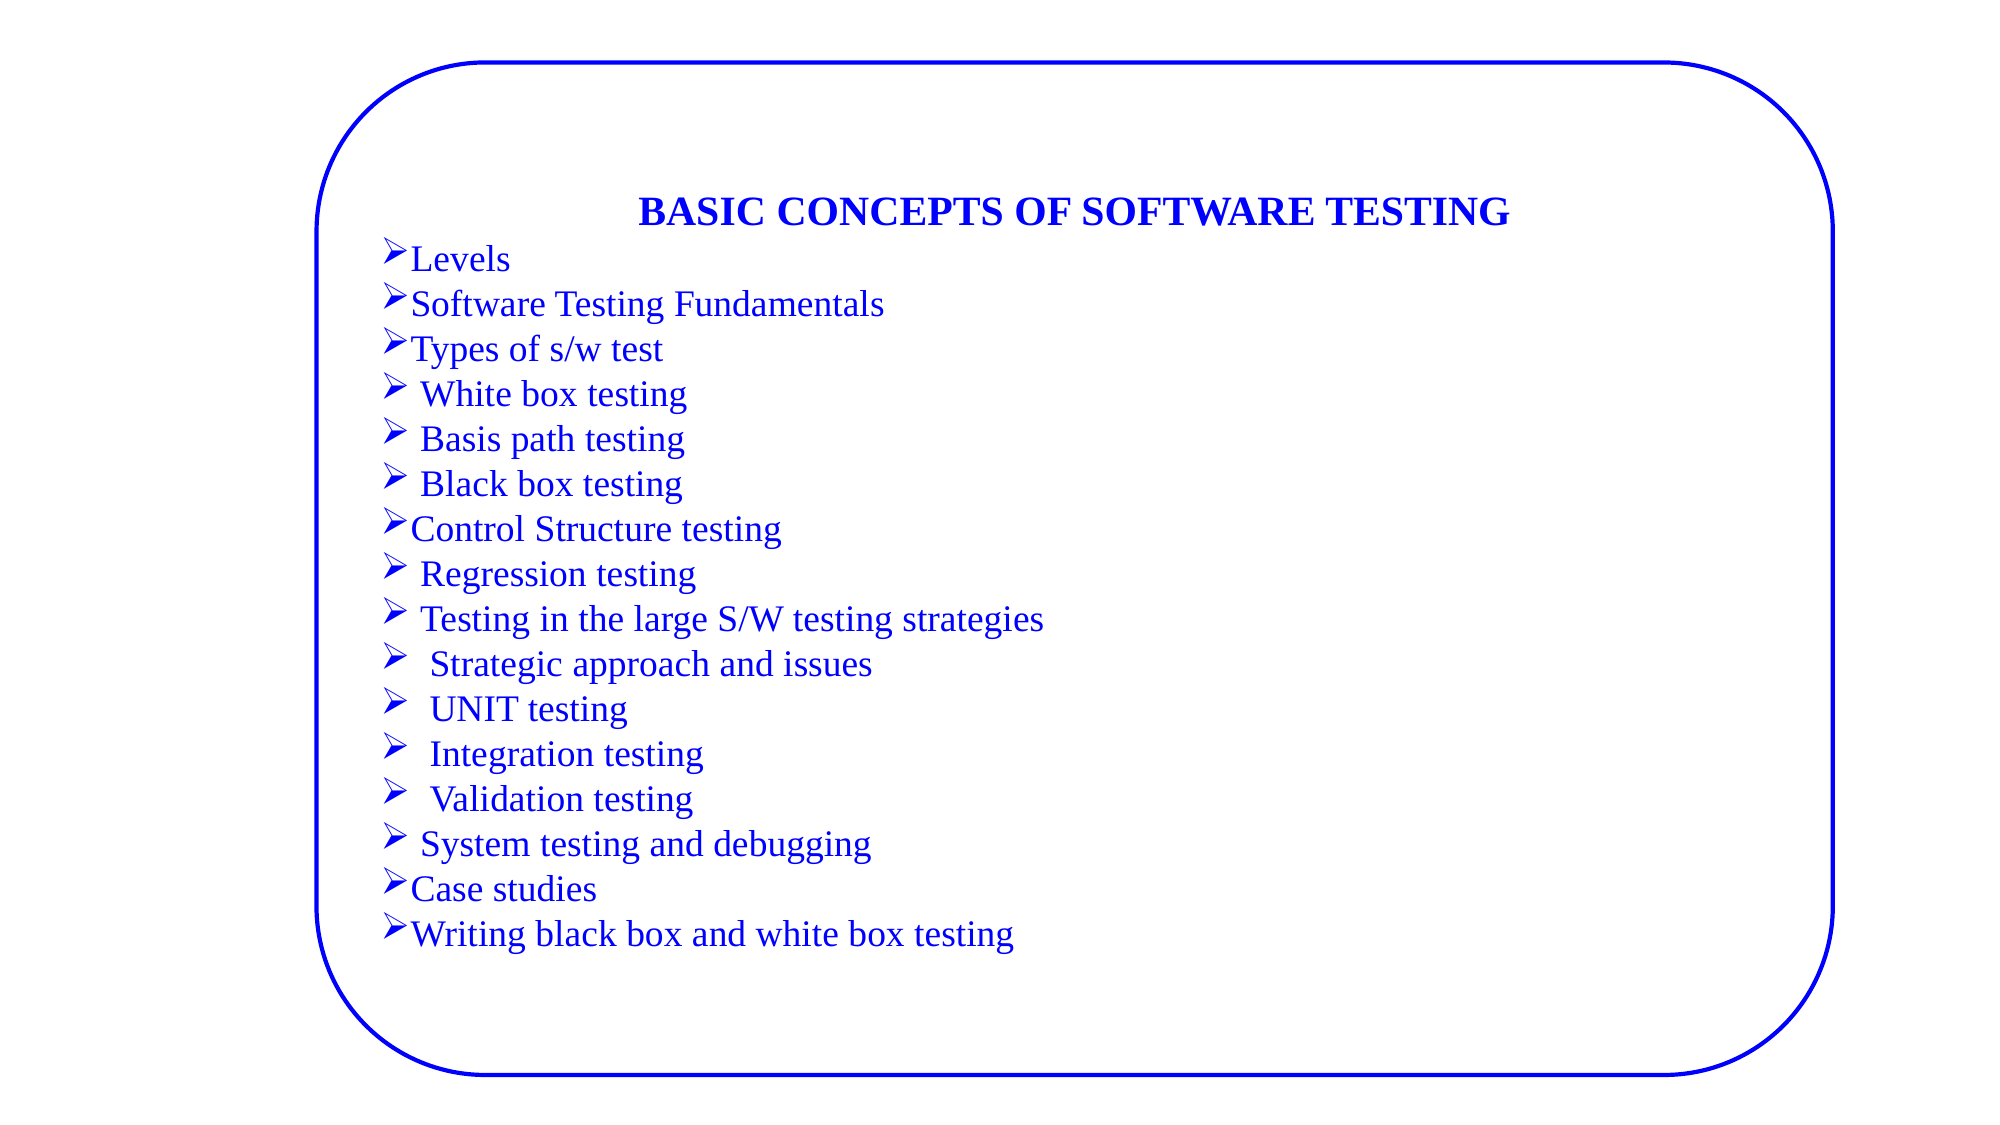

BASIC CONCEPTS OF SOFTWARE TESTING
Levels
Software Testing Fundamentals
Types of s/w test
 White box testing
 Basis path testing
 Black box testing
Control Structure testing
 Regression testing
 Testing in the large S/W testing strategies
  Strategic approach and issues
  UNIT testing
  Integration testing
  Validation testing
 System testing and debugging
Case studies
Writing black box and white box testing.